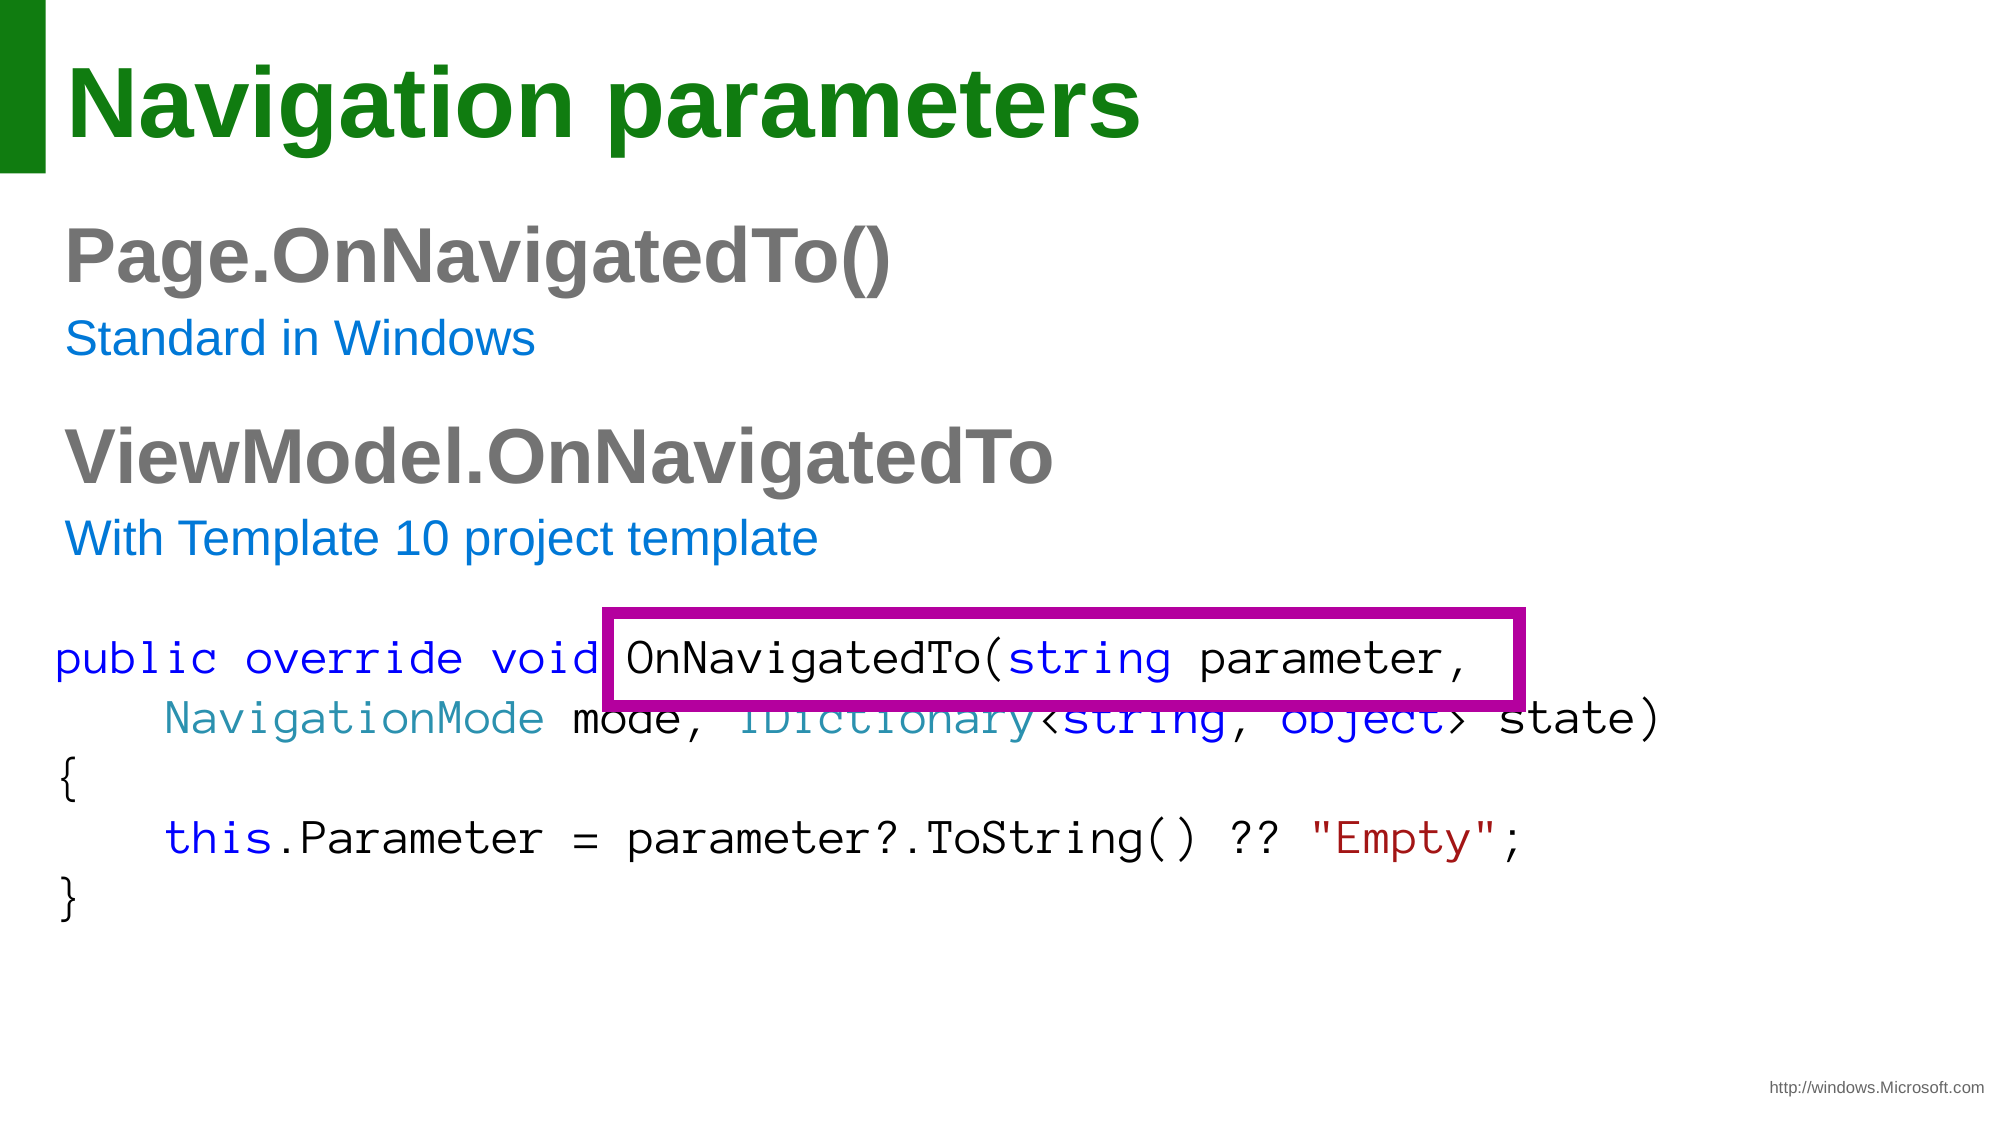

# Navigation parameters
Page.OnNavigatedTo()
Standard in Windows
ViewModel.OnNavigatedTo
With Template 10 project template

public override void OnNavigatedTo(string parameter,
    NavigationMode mode, IDictionary<string, object> state)
{
    this.Parameter = parameter?.ToString() ?? "Empty";
}